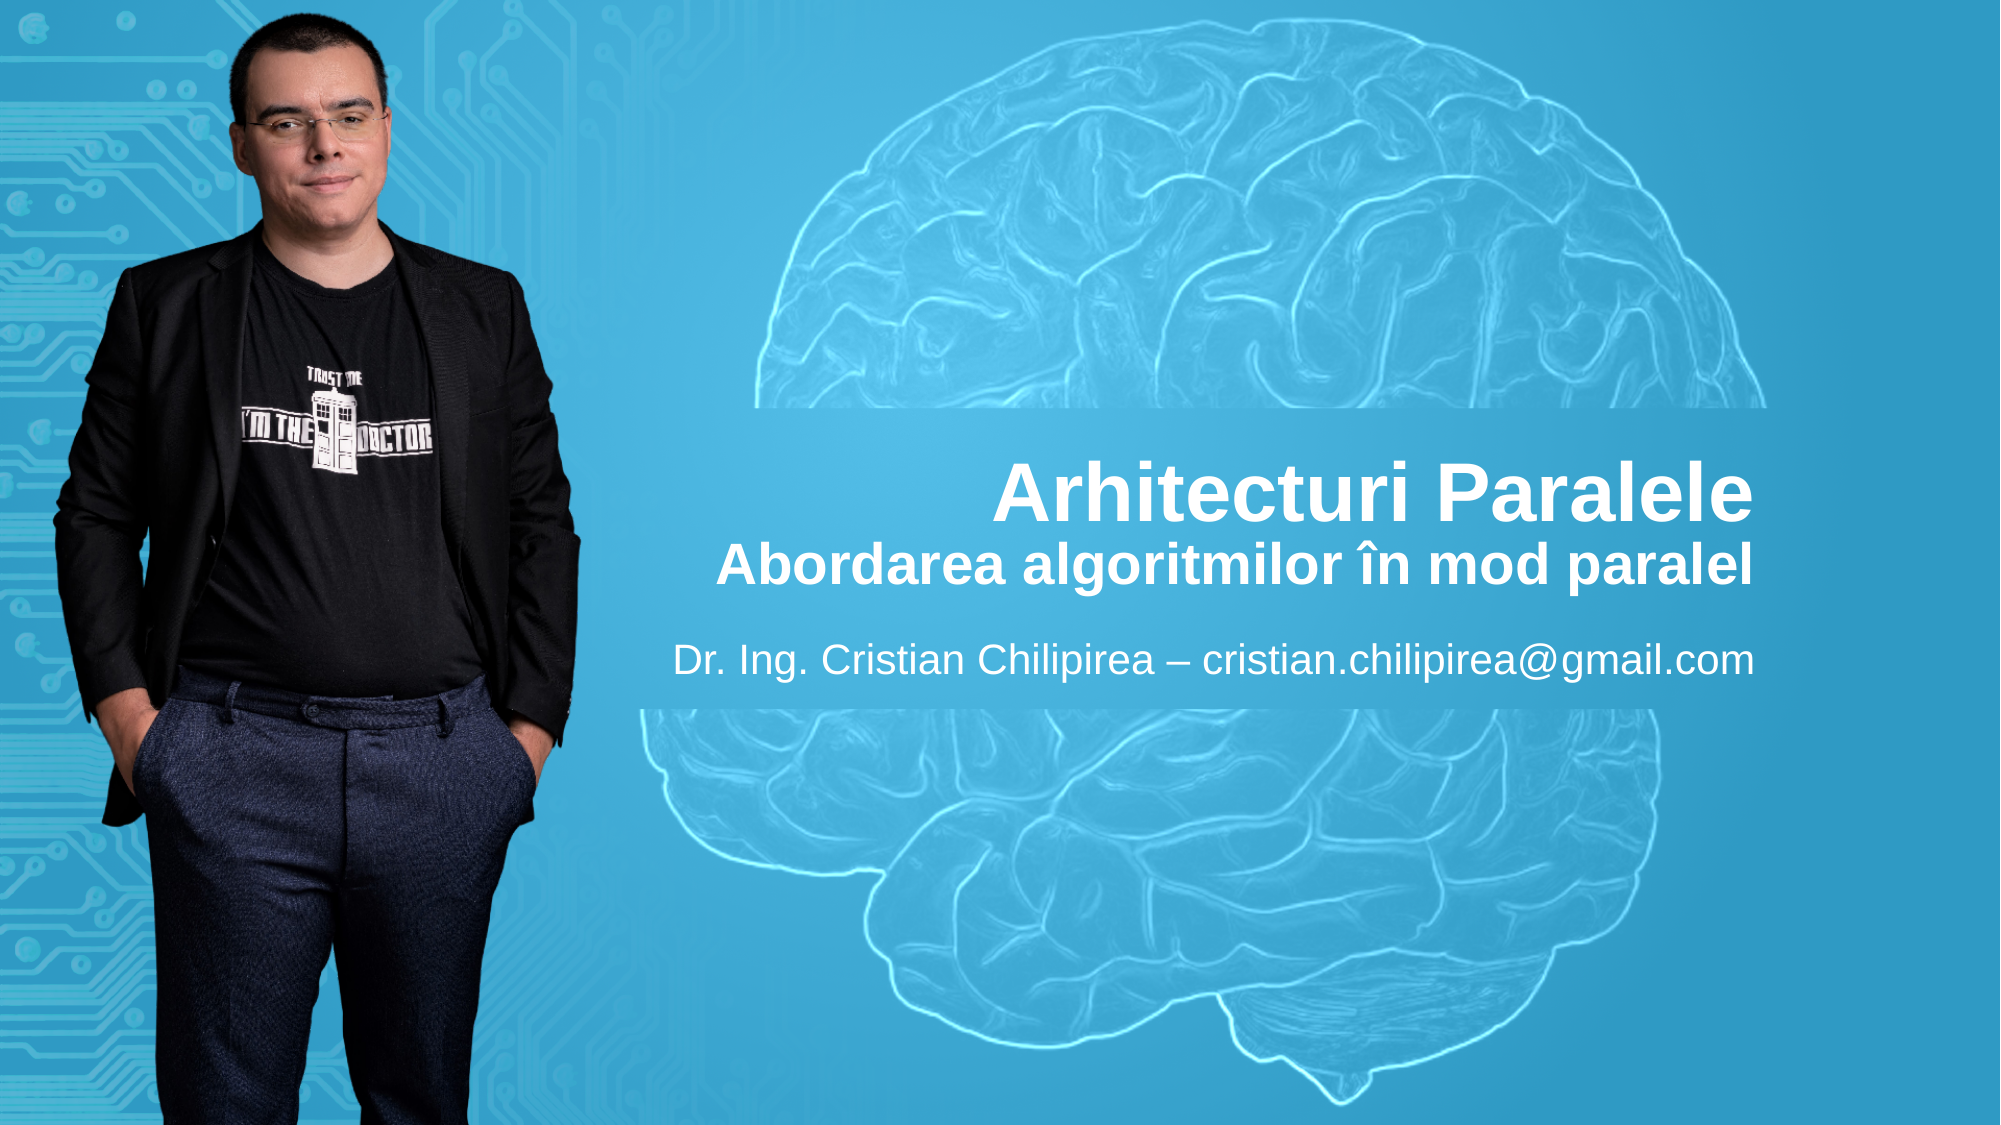

# Arhitecturi Paralele Abordarea algoritmilor în mod paralel
Dr. Ing. Cristian Chilipirea – cristian.chilipirea@gmail.com